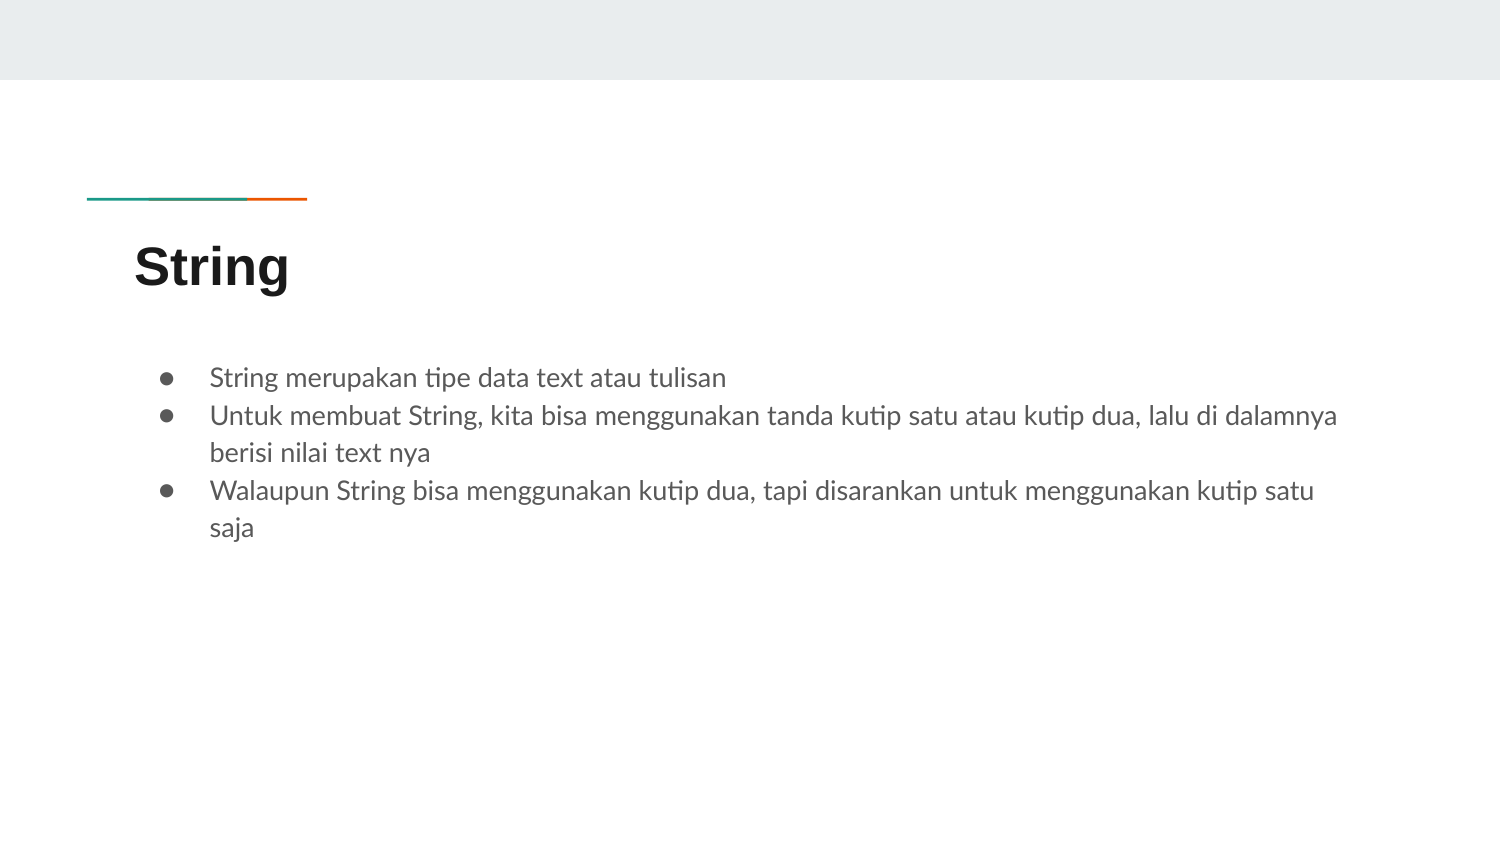

# String
String merupakan tipe data text atau tulisan
Untuk membuat String, kita bisa menggunakan tanda kutip satu atau kutip dua, lalu di dalamnya  berisi nilai text nya
Walaupun String bisa menggunakan kutip dua, tapi disarankan untuk menggunakan kutip satu saja